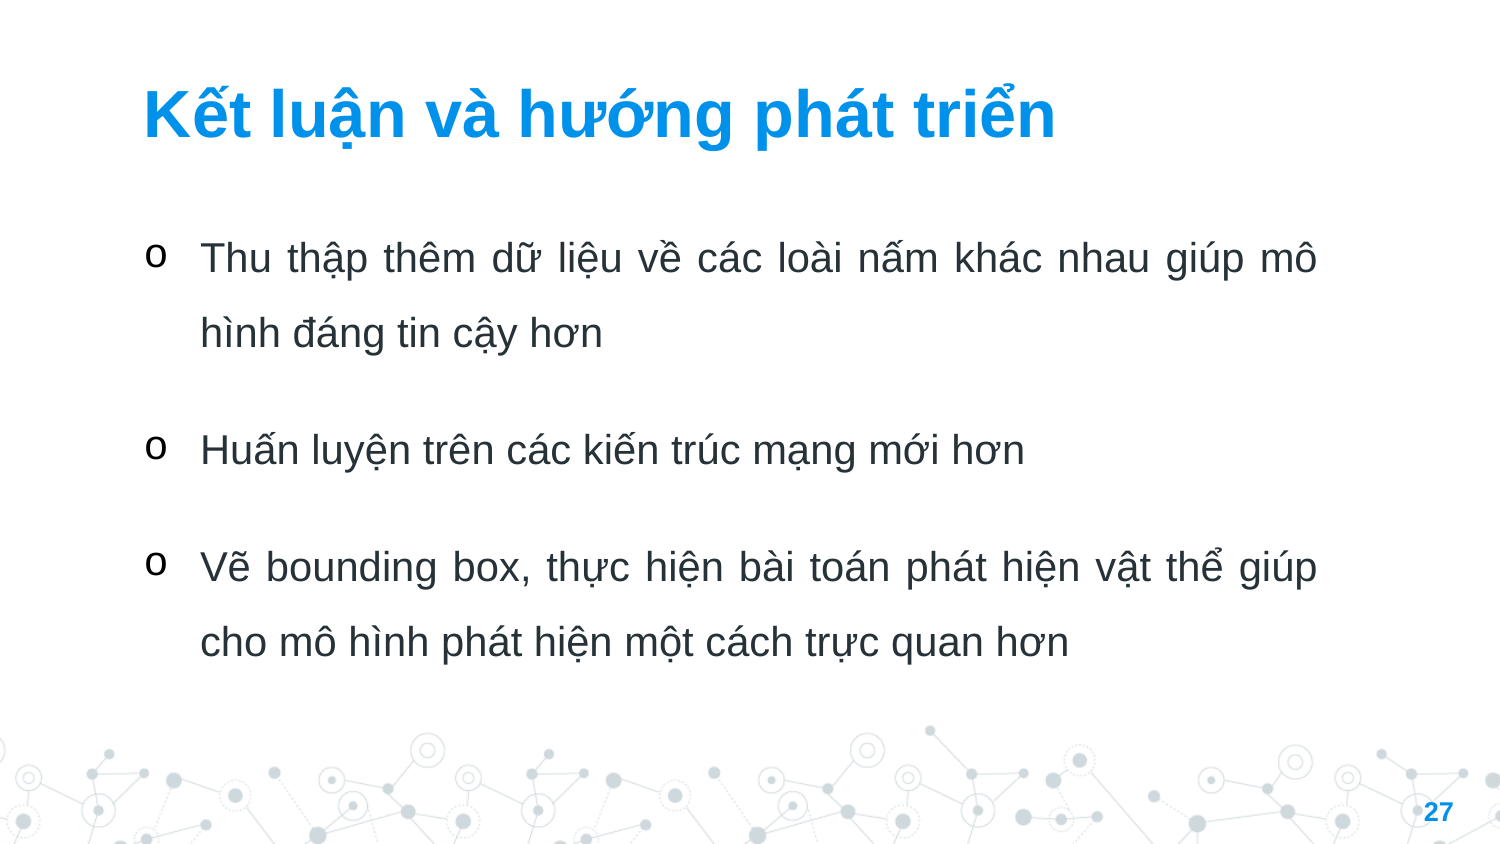

# Kết luận và hướng phát triển
Thu thập thêm dữ liệu về các loài nấm khác nhau giúp mô hình đáng tin cậy hơn
Huấn luyện trên các kiến trúc mạng mới hơn
Vẽ bounding box, thực hiện bài toán phát hiện vật thể giúp cho mô hình phát hiện một cách trực quan hơn
27